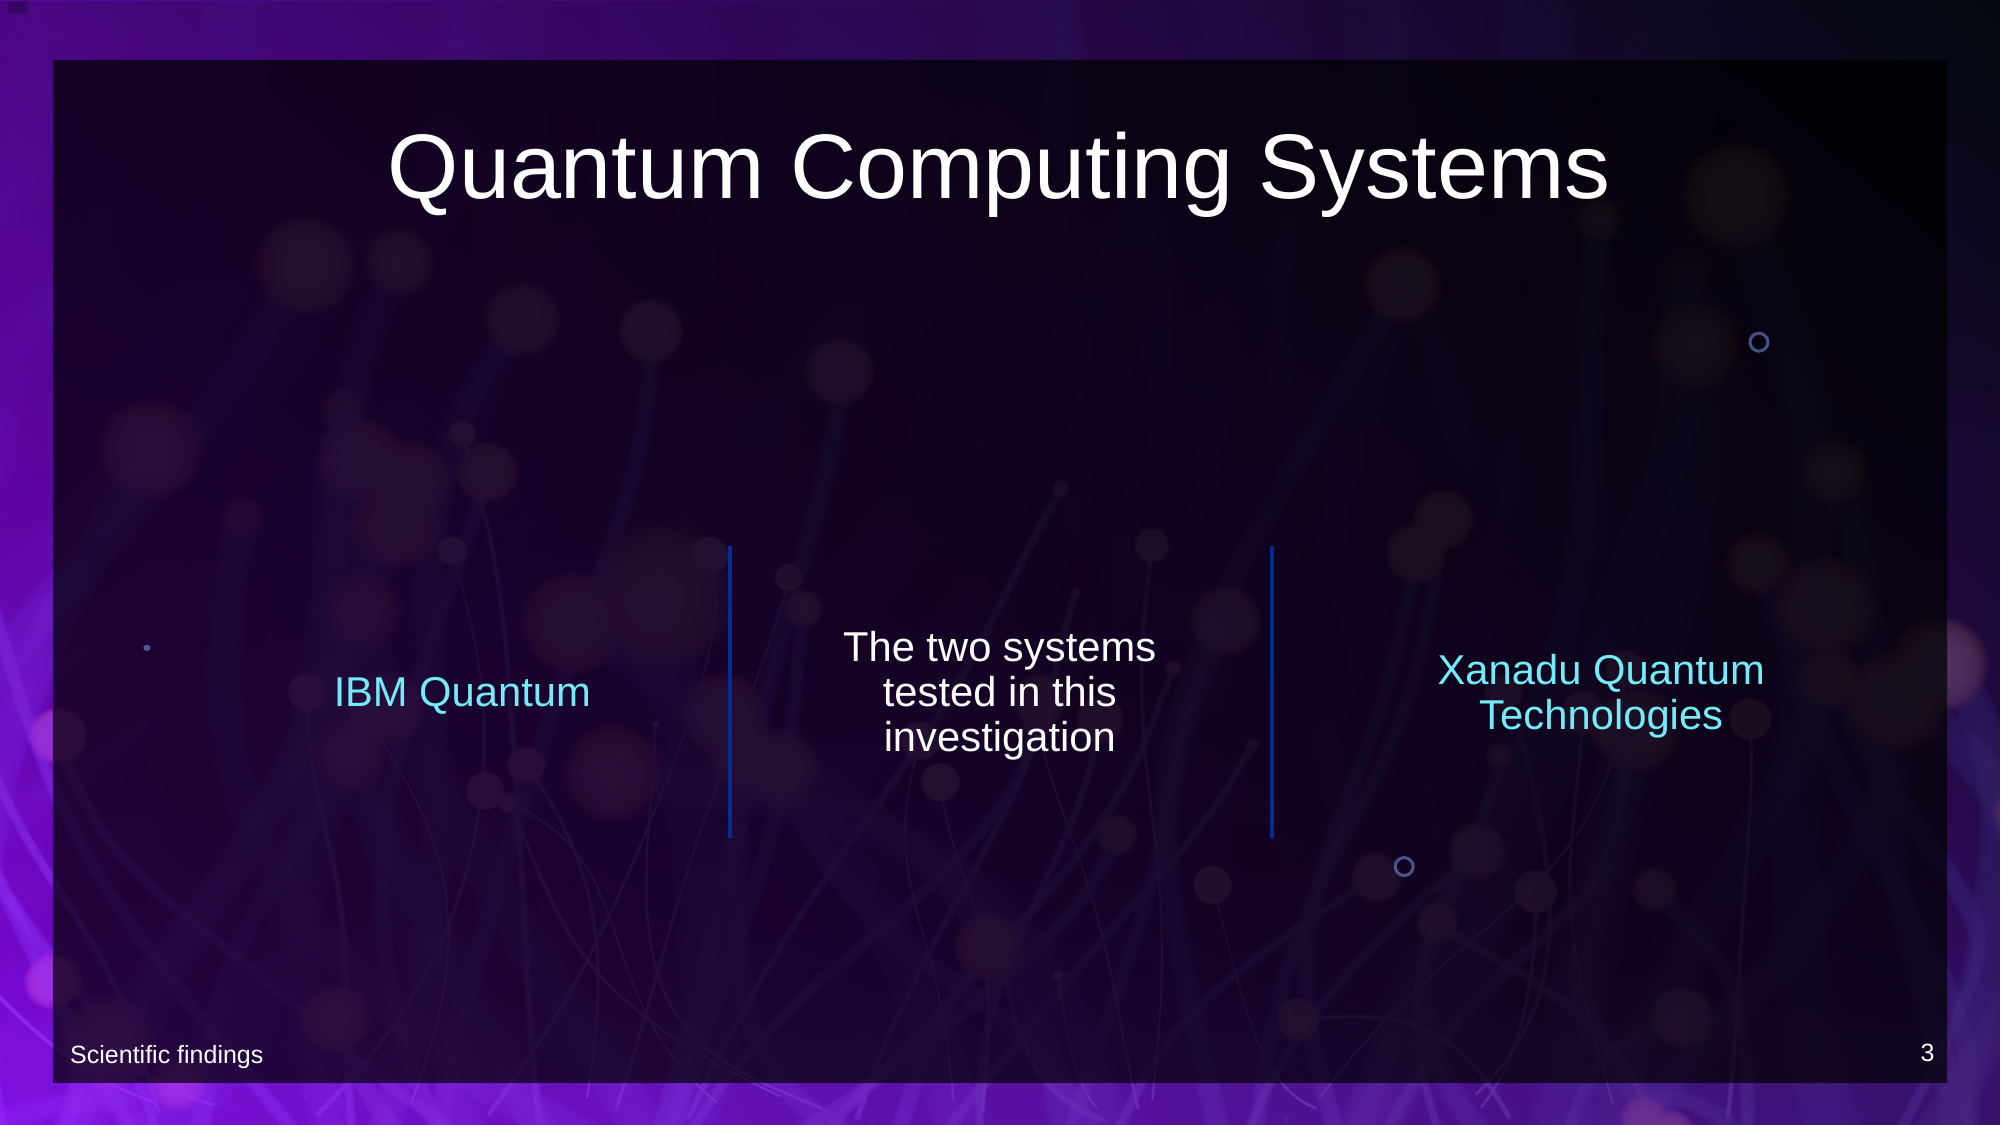

# Quantum Computing Systems
IBM Quantum
Xanadu Quantum Technologies
The two systems tested in this investigation

3
Scientific findings